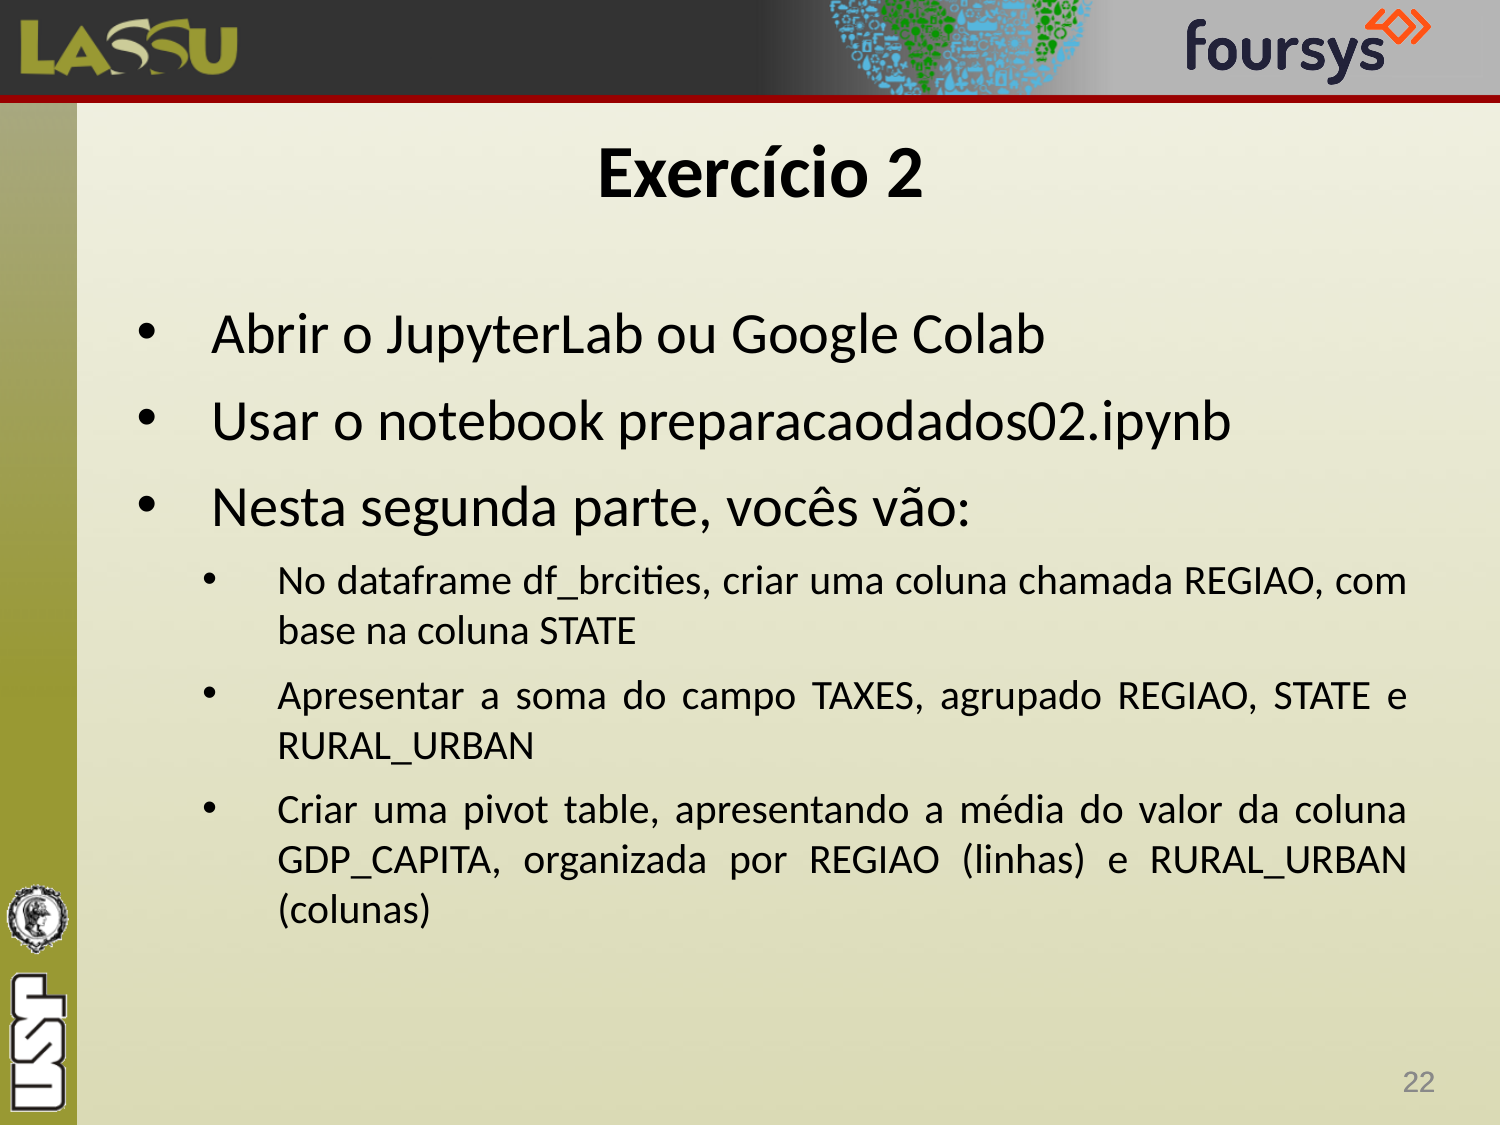

# Exercício 2
Abrir o JupyterLab ou Google Colab
Usar o notebook preparacaodados02.ipynb
Nesta segunda parte, vocês vão:
No dataframe df_brcities, criar uma coluna chamada REGIAO, com base na coluna STATE
Apresentar a soma do campo TAXES, agrupado REGIAO, STATE e RURAL_URBAN
Criar uma pivot table, apresentando a média do valor da coluna GDP_CAPITA, organizada por REGIAO (linhas) e RURAL_URBAN (colunas)
22
22